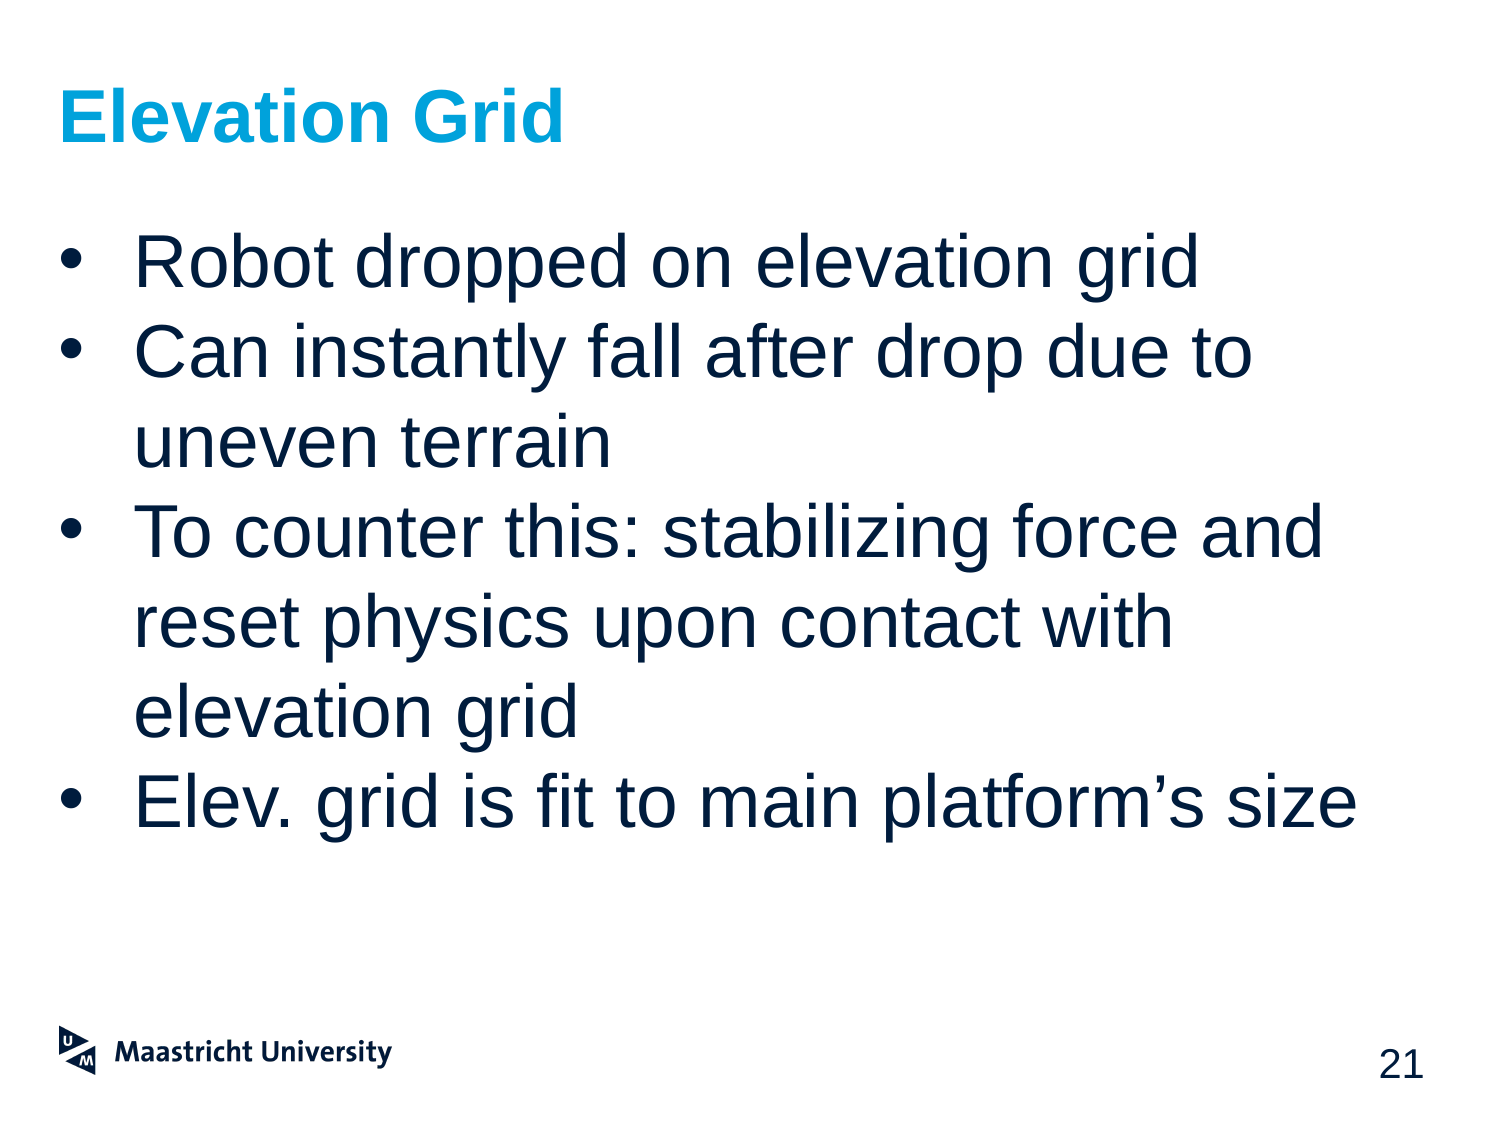

# Elevation Grid
Robot dropped on elevation grid
Can instantly fall after drop due to uneven terrain
To counter this: stabilizing force and reset physics upon contact with elevation grid
Elev. grid is fit to main platform’s size
21